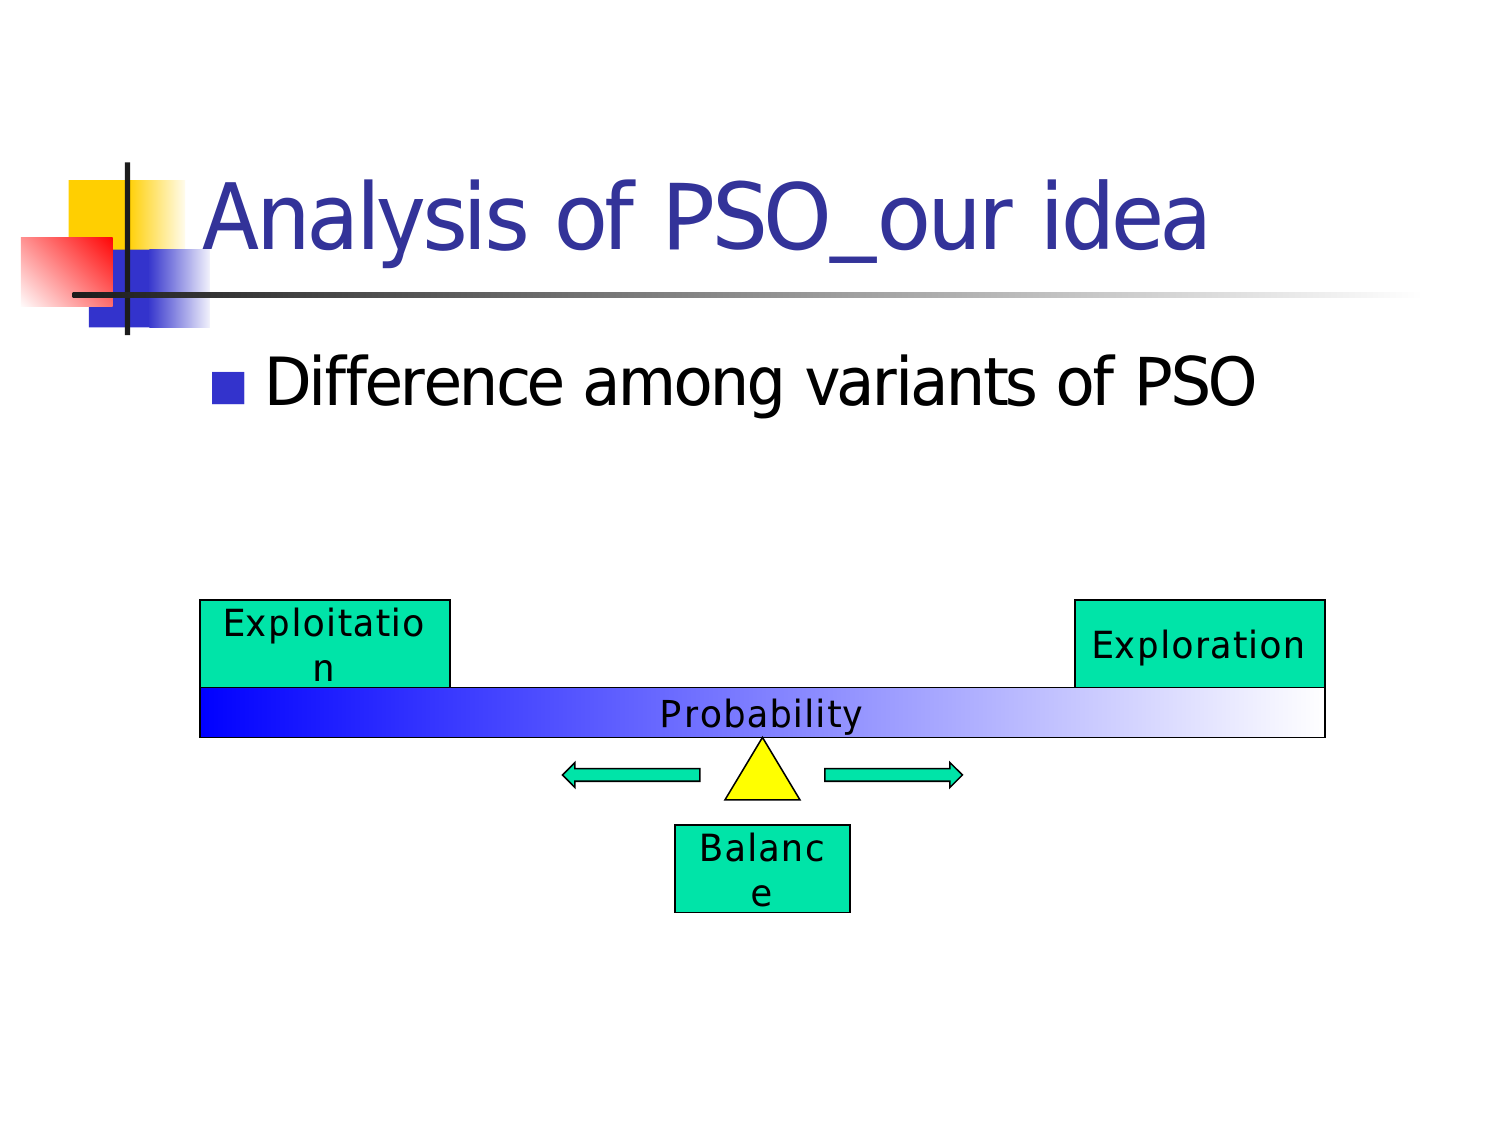

# Analysis of PSO_our idea
Difference among variants of PSO
Exploitation
Exploration
Probability

Balance